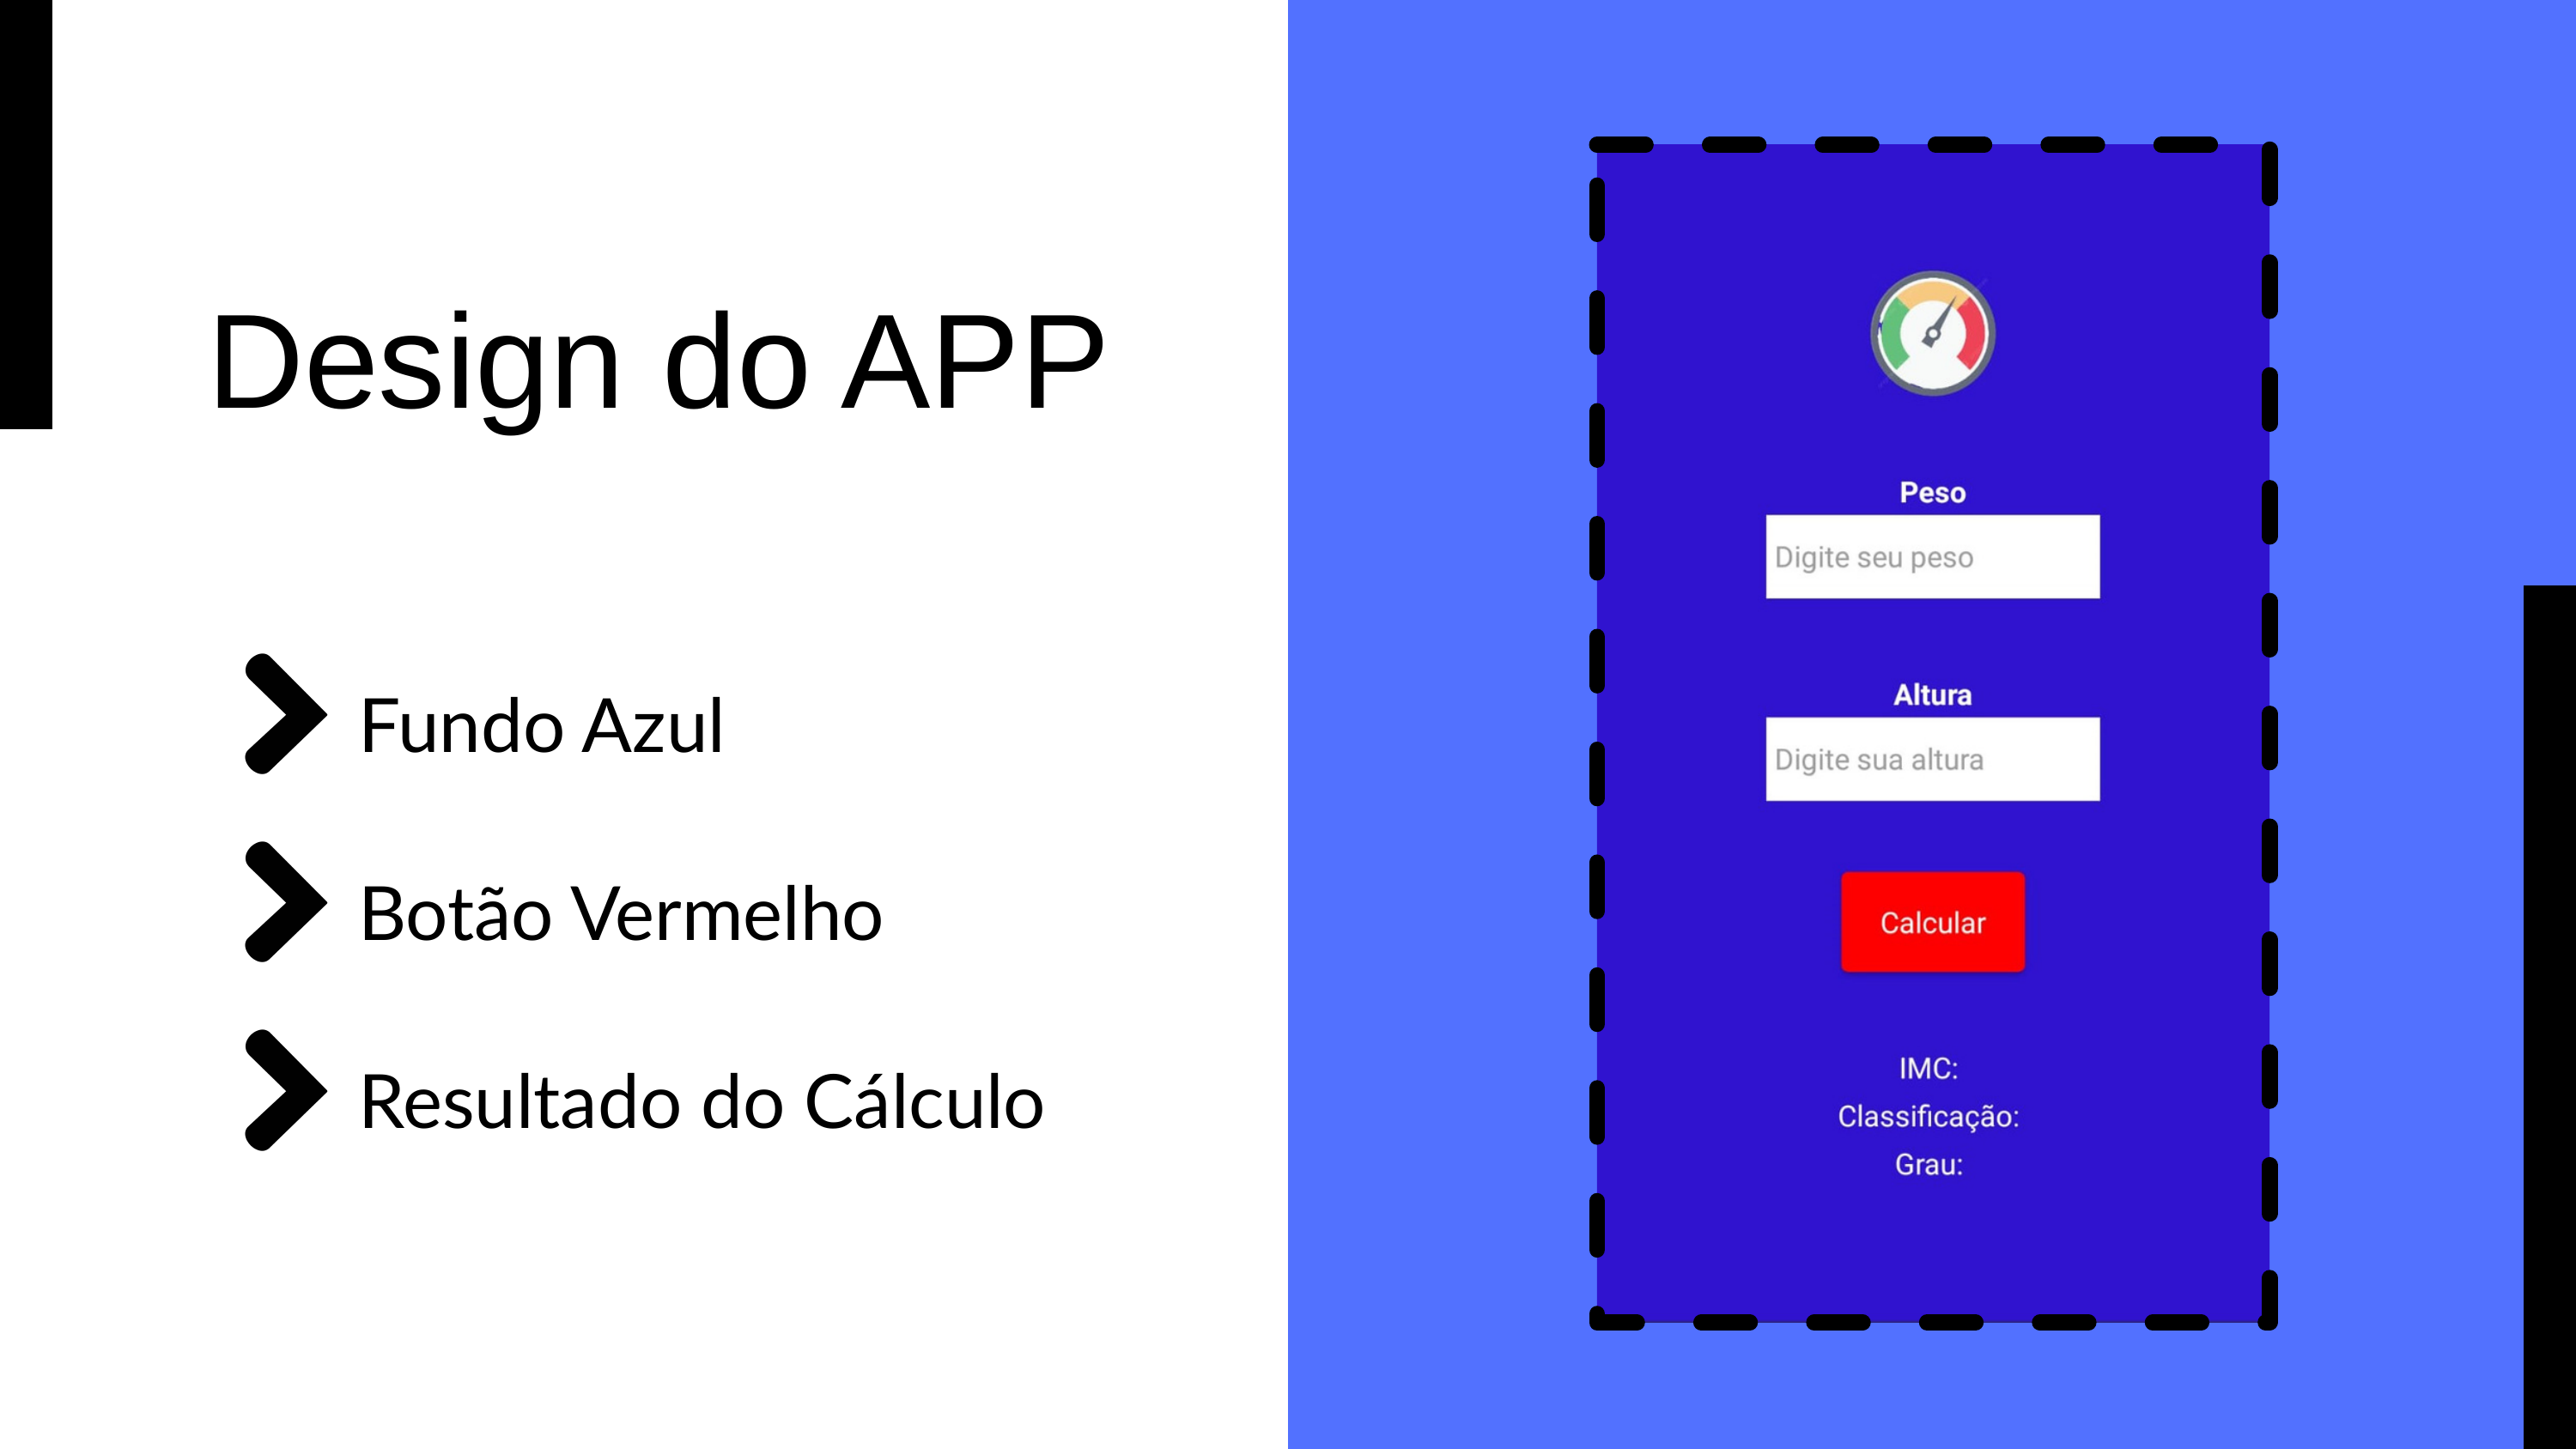

Design do APP

Fundo Azul

Botão Vermelho

Resultado do Cálculo